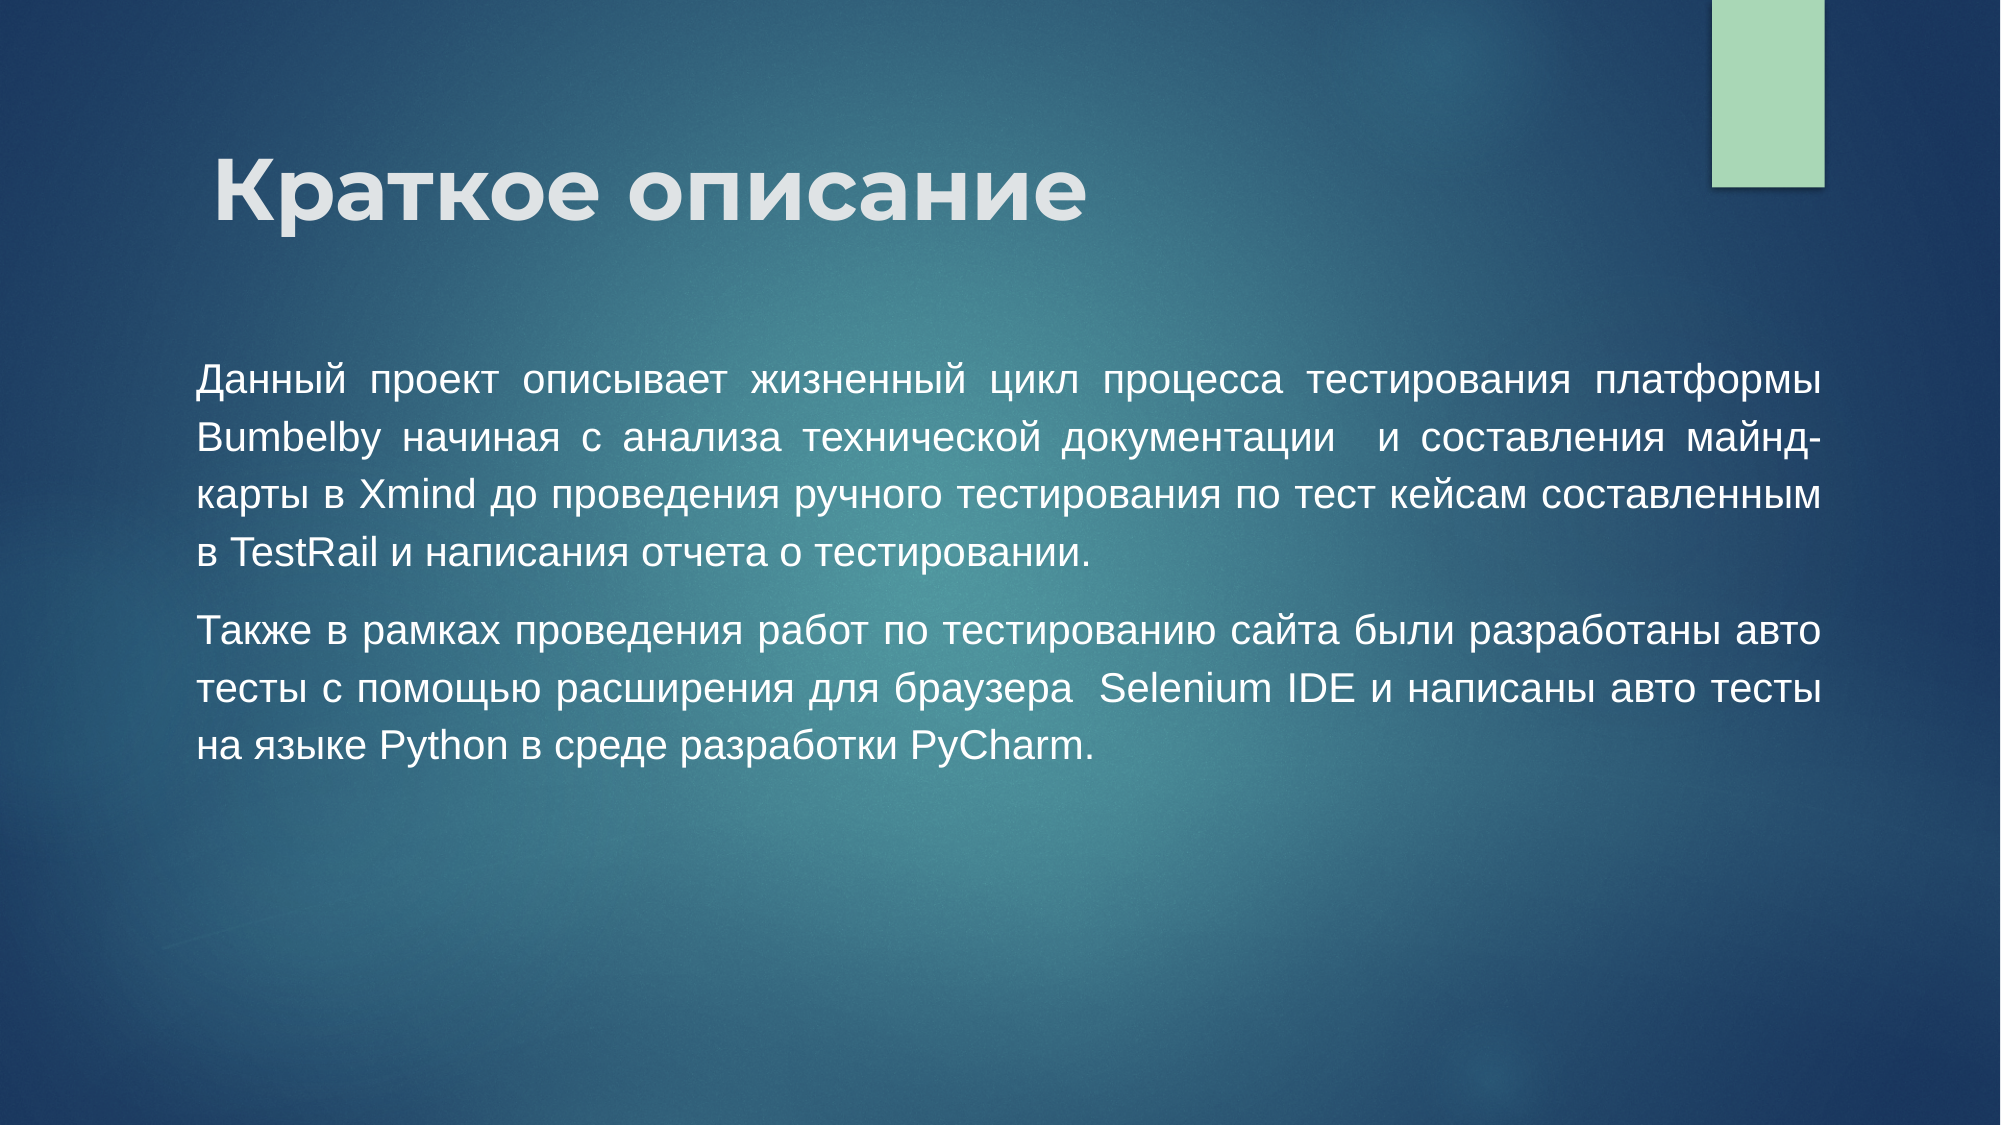

# Краткое описание
Данный проект описывает жизненный цикл процесса тестирования платформы Bumbelby начиная с анализа технической документации  и составления майнд-карты в Xmind до проведения ручного тестирования по тест кейсам составленным в TestRail и написания отчета о тестировании.
Также в рамках проведения работ по тестированию сайта были разработаны авто тесты с помощью расширения для браузера  Selenium IDE и написаны авто тесты на языке Python в среде разработки PyCharm.